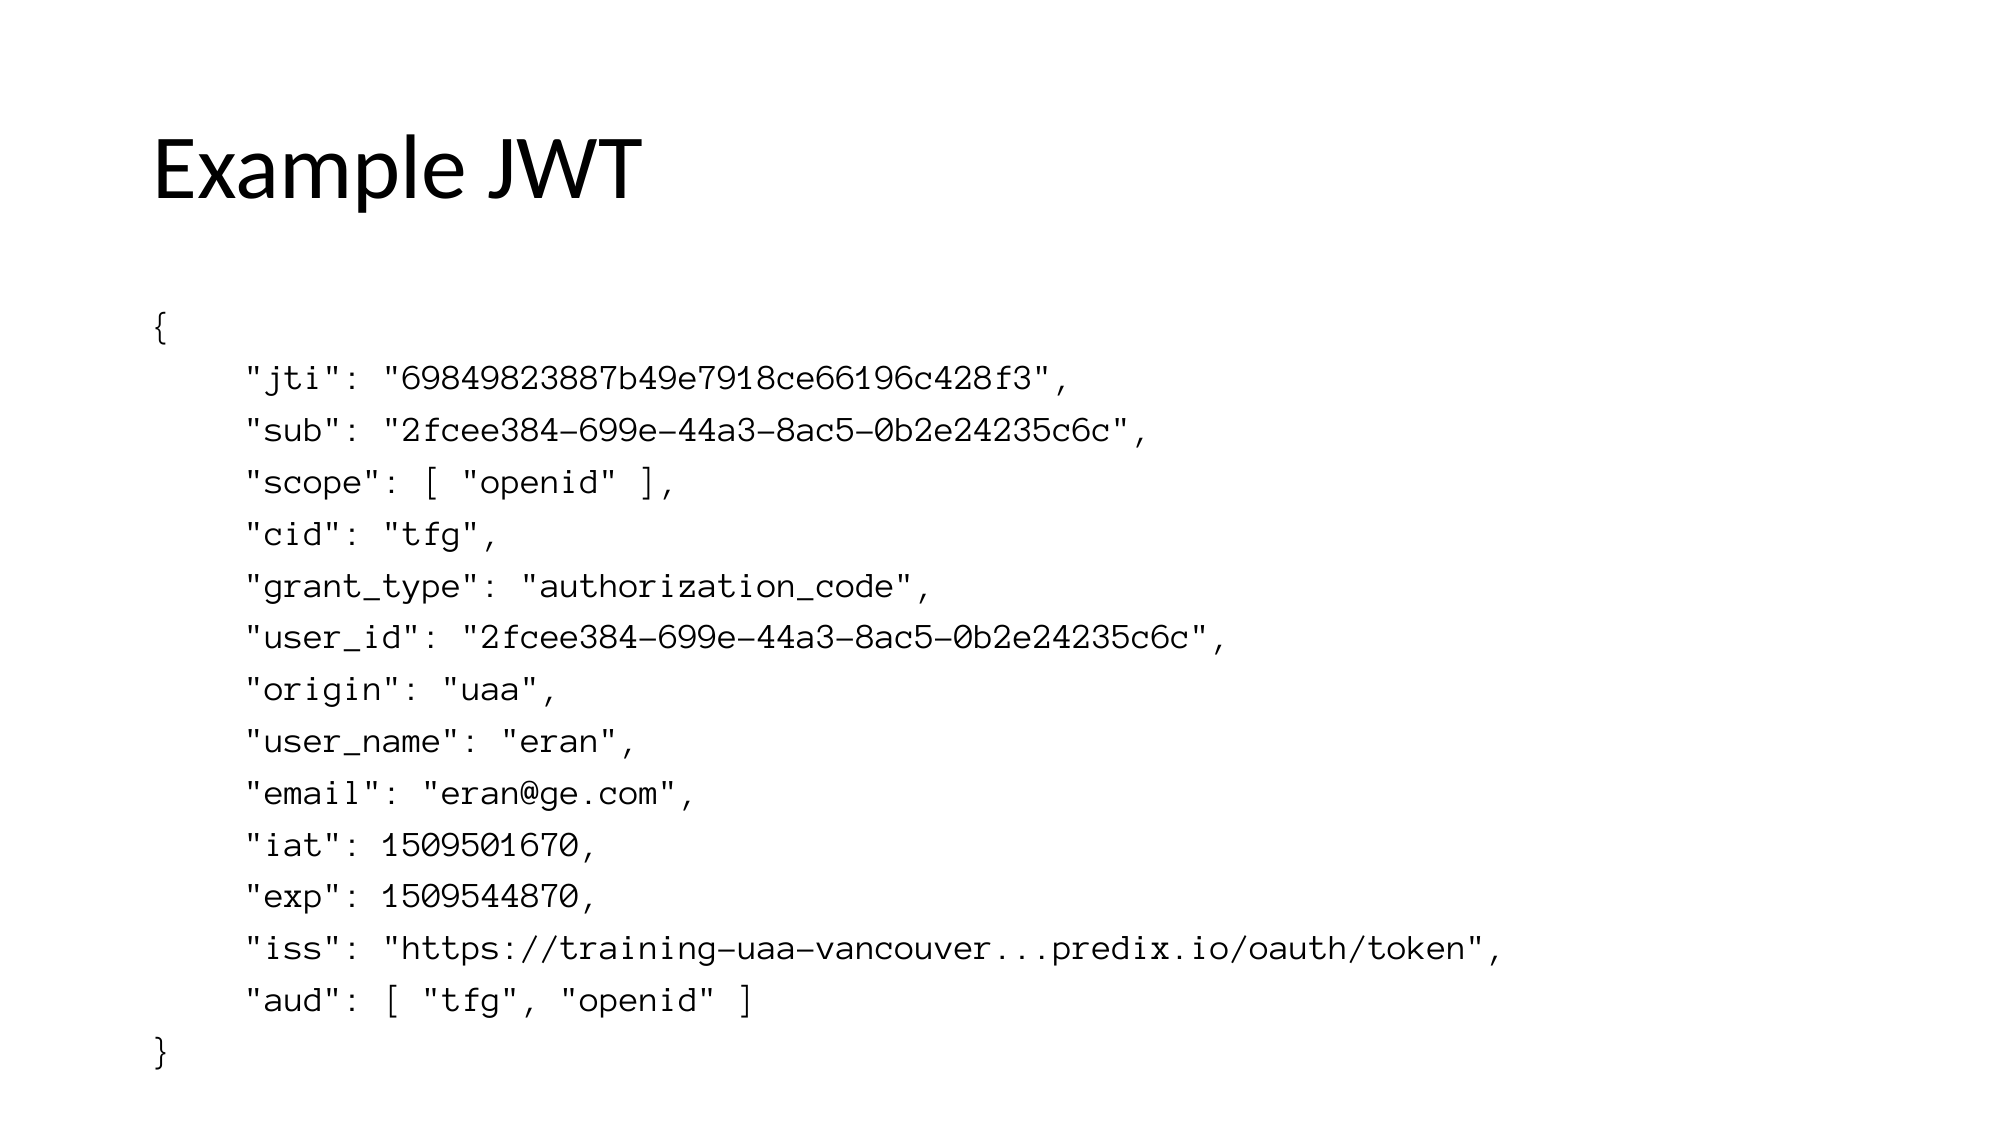

# Example JWT
{
	"jti": "69849823887b49e7918ce66196c428f3",
	"sub": "2fcee384-699e-44a3-8ac5-0b2e24235c6c",
  	"scope": [ "openid" ],
	"cid": "tfg",
	"grant_type": "authorization_code",
	"user_id": "2fcee384-699e-44a3-8ac5-0b2e24235c6c",
	"origin": "uaa",
	"user_name": "eran",
	"email": "eran@ge.com",
	"iat": 1509501670,
	"exp": 1509544870,
	"iss": "https://training-uaa-vancouver...predix.io/oauth/token",
	"aud": [ "tfg", "openid" ]
}